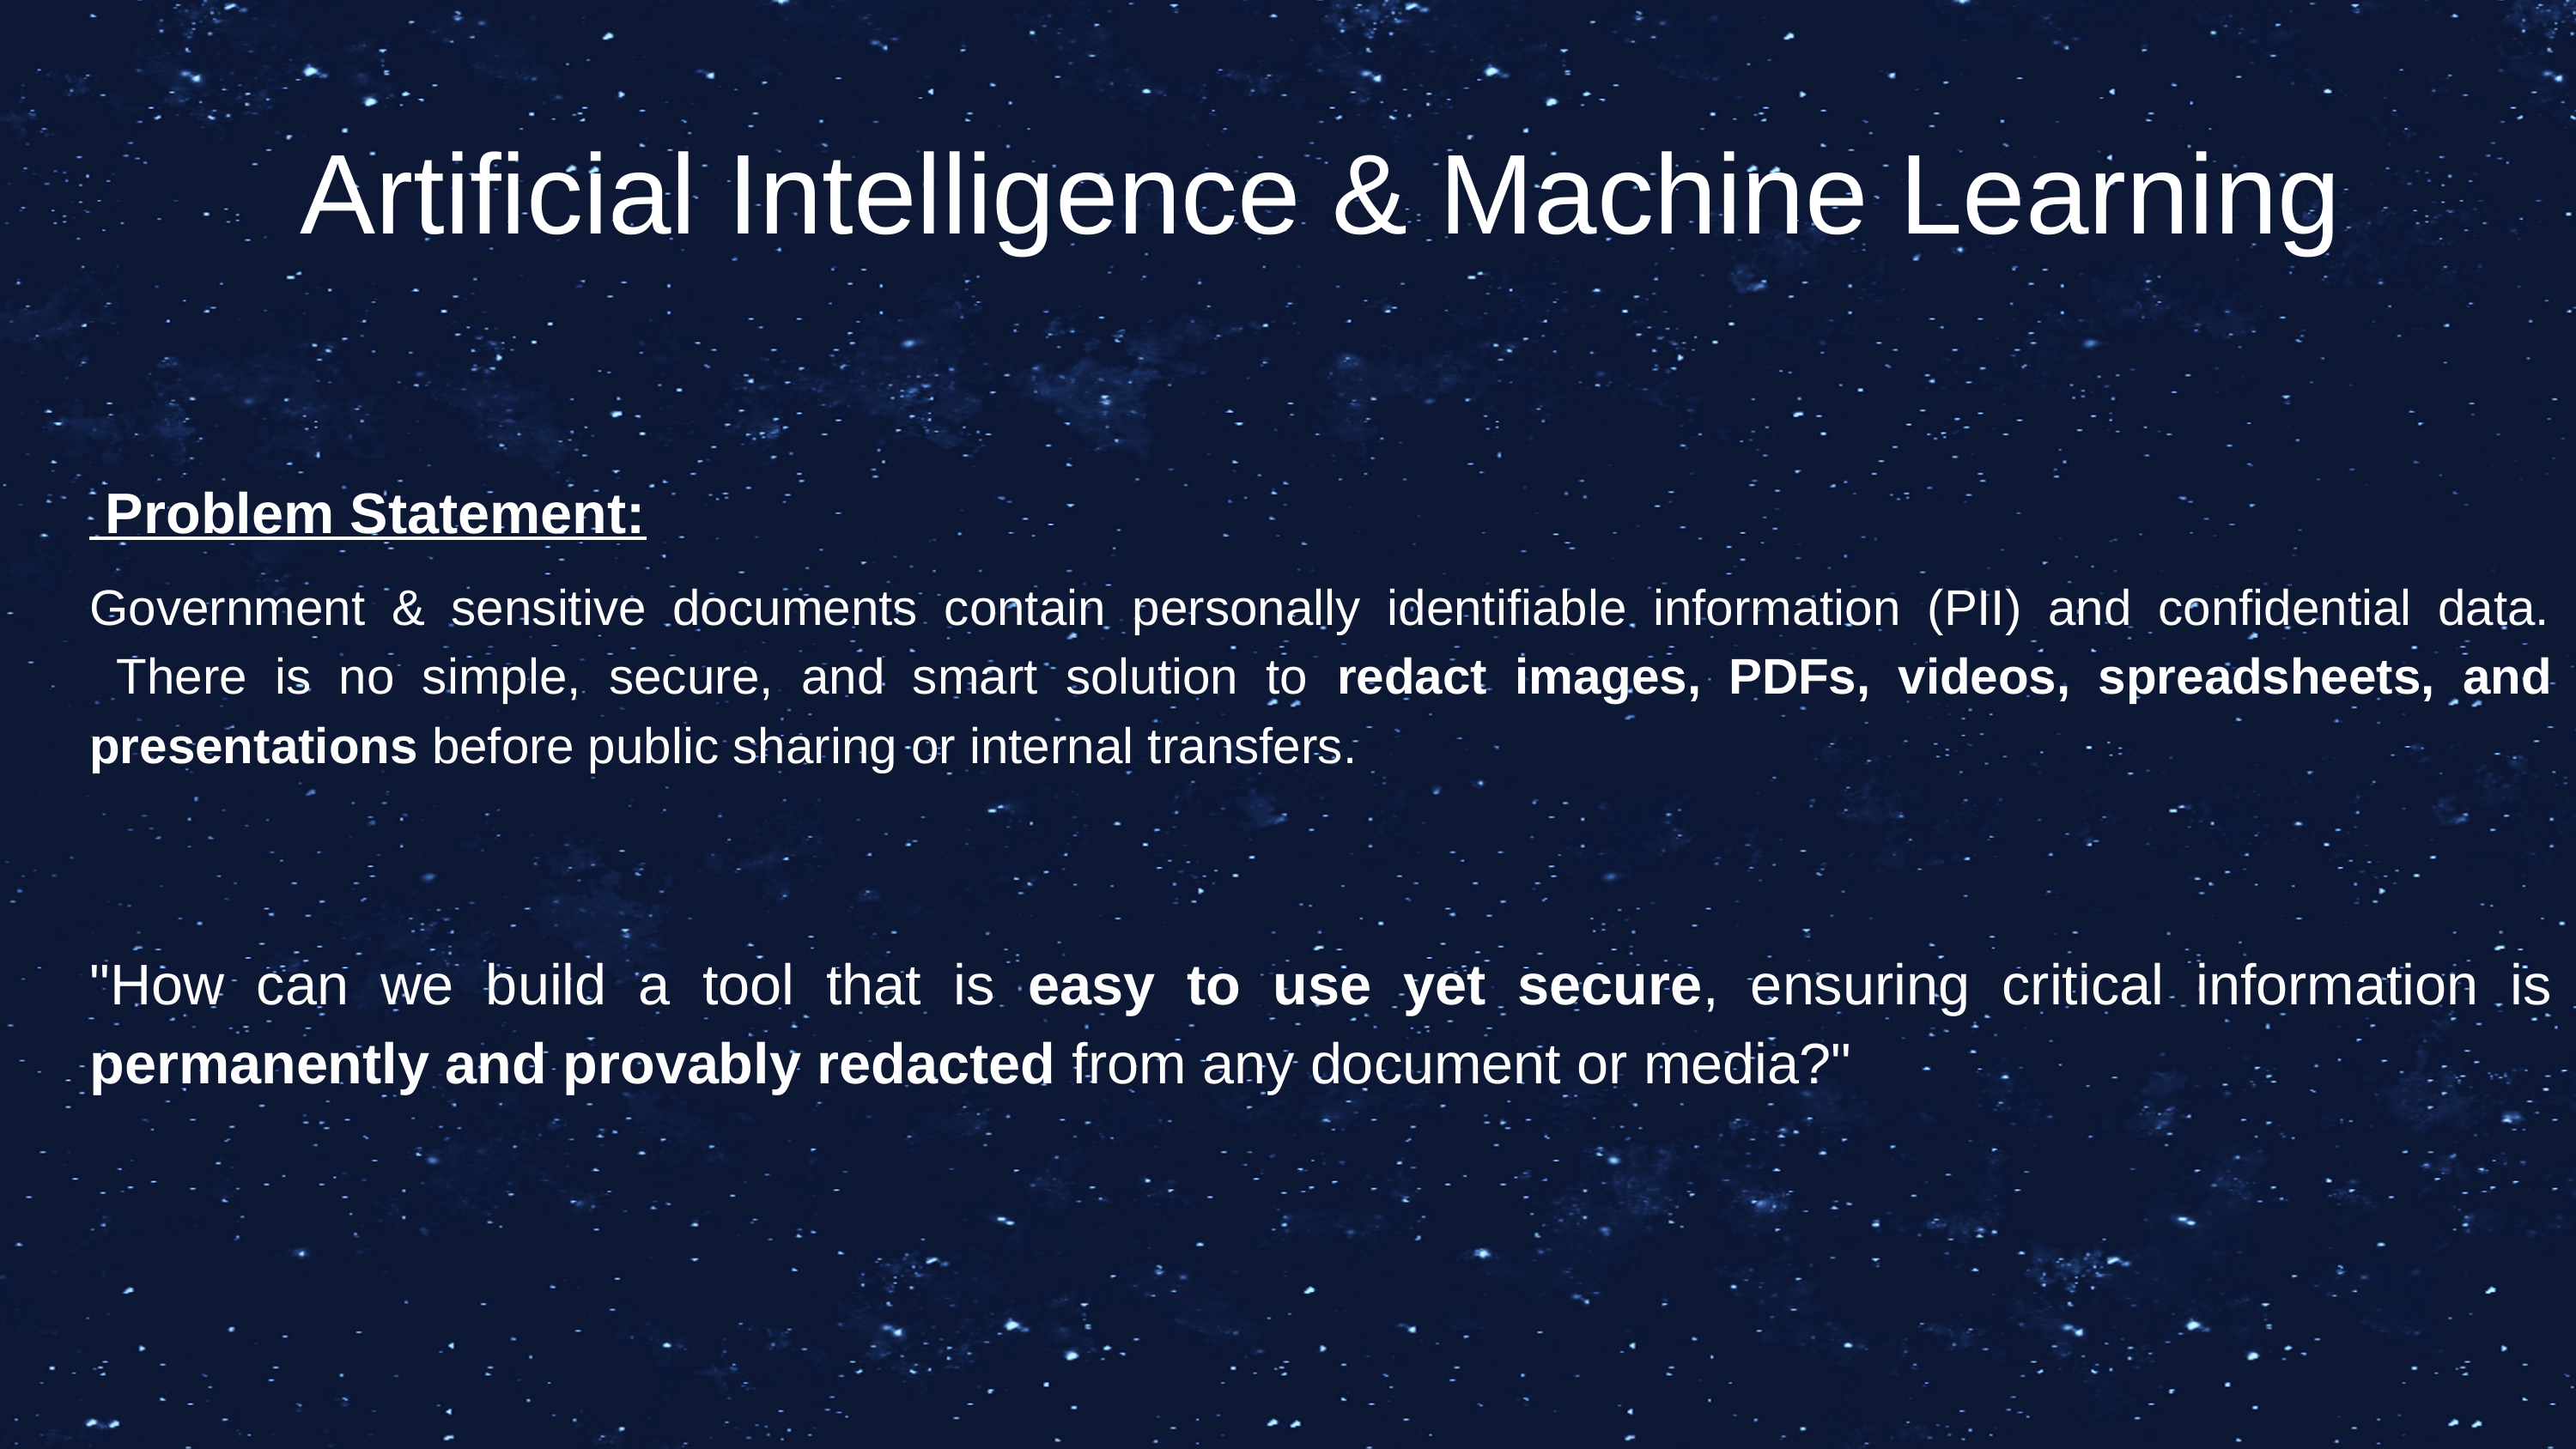

Artificial Intelligence & Machine Learning

 Problem Statement:
Government & sensitive documents contain personally identifiable information (PII) and confidential data.
 There is no simple, secure, and smart solution to redact images, PDFs, videos, spreadsheets, and presentations before public sharing or internal transfers.

"How can we build a tool that is easy to use yet secure, ensuring critical information is permanently and provably redacted from any document or media?"